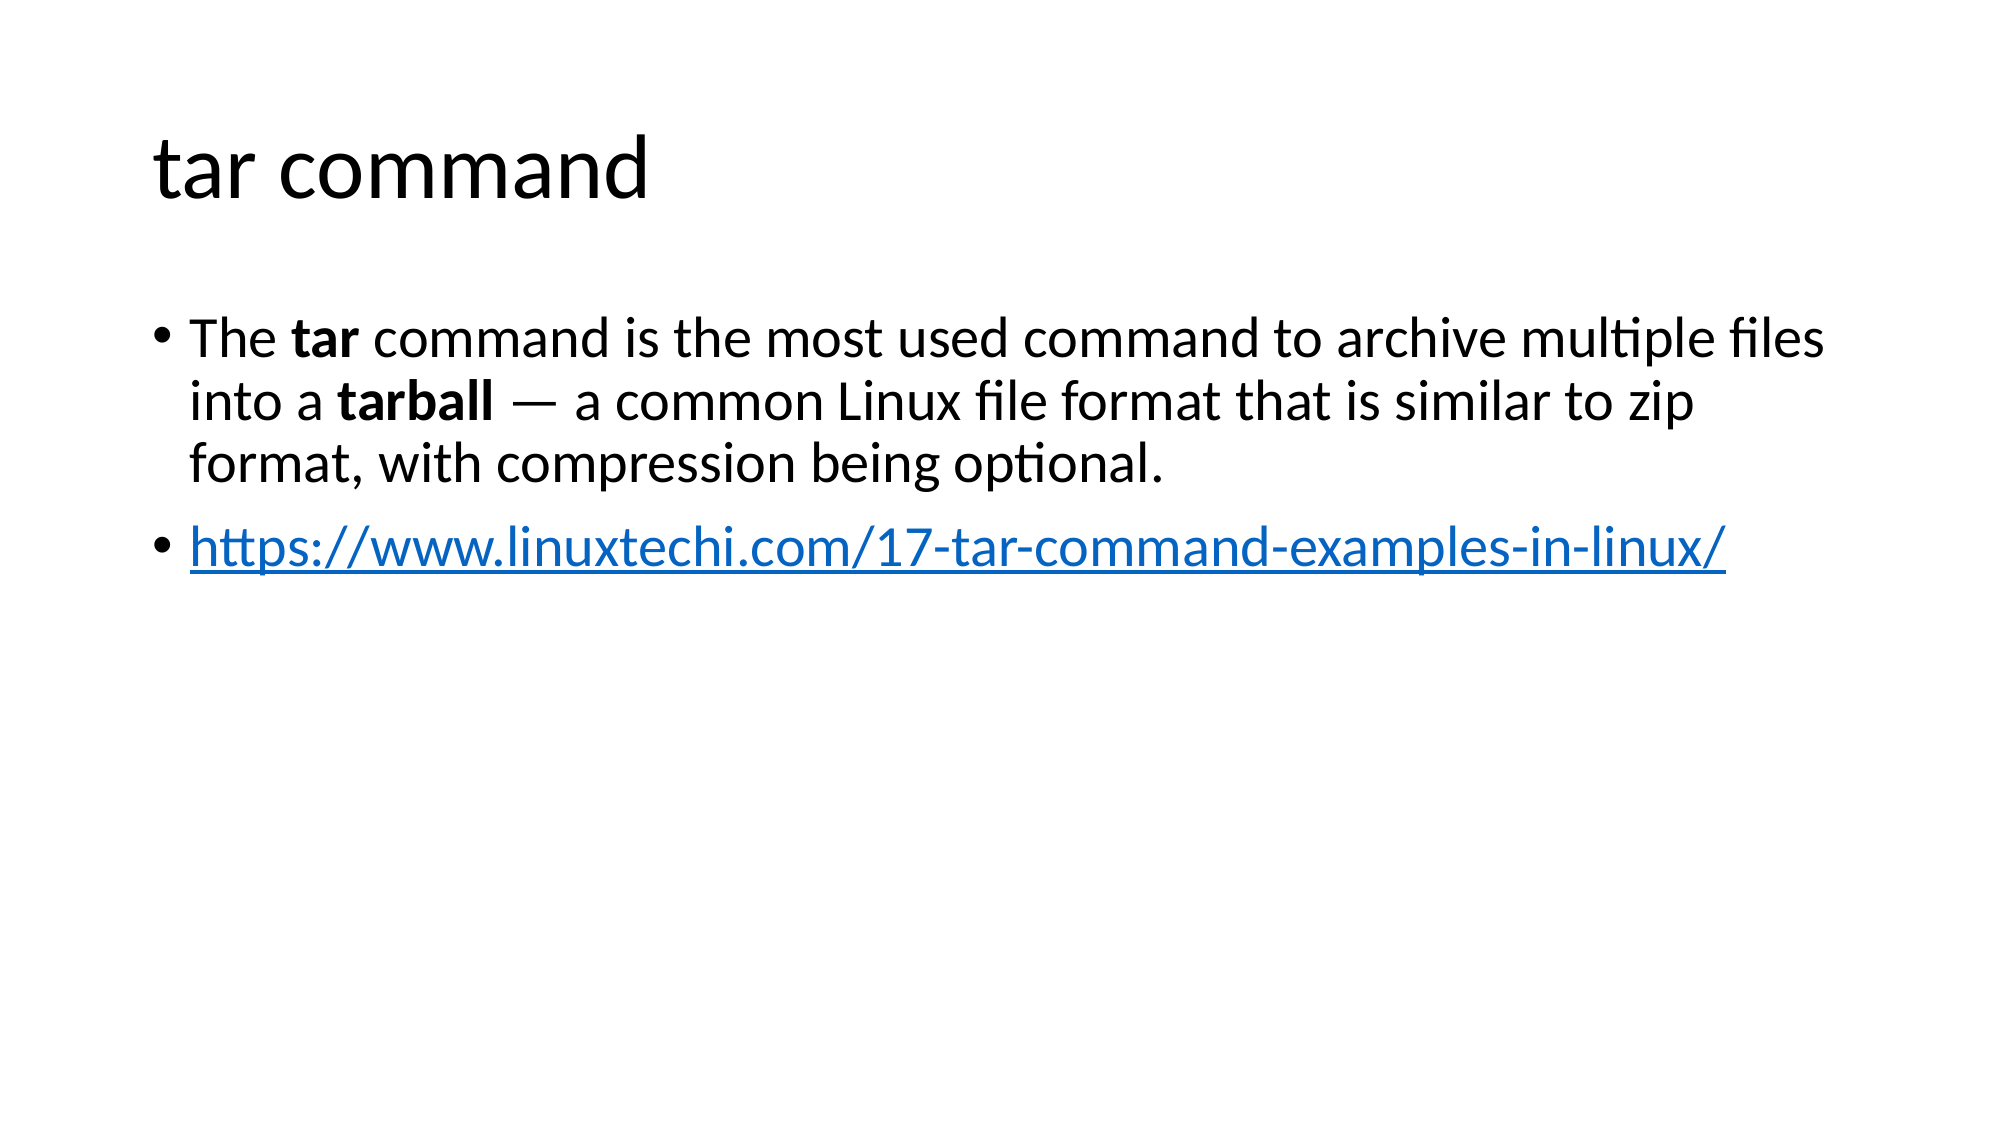

# tar command
The tar command is the most used command to archive multiple files into a tarball — a common Linux file format that is similar to zip format, with compression being optional.
https://www.linuxtechi.com/17-tar-command-examples-in-linux/